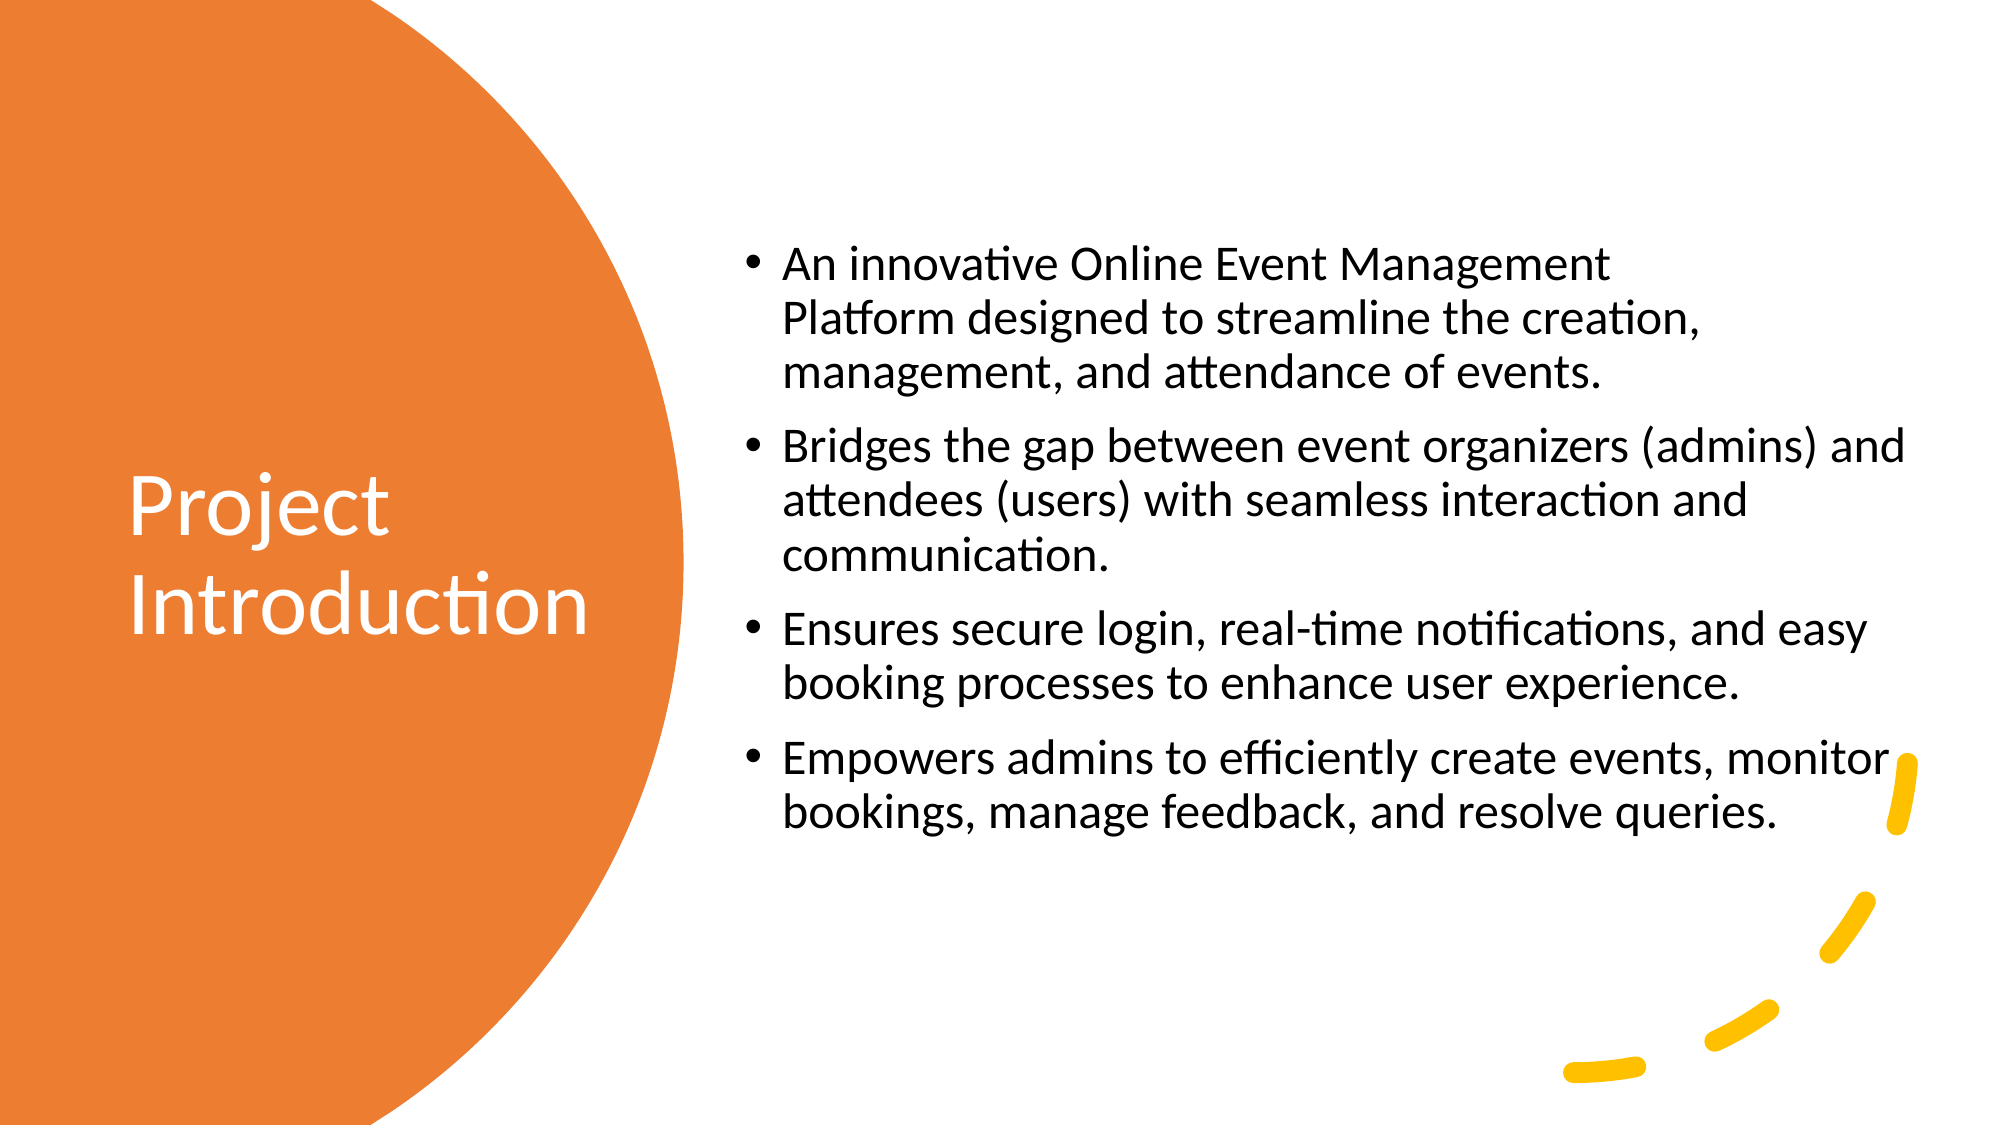

An innovative Online Event Management Platform designed to streamline the creation, management, and attendance of events.
Bridges the gap between event organizers (admins) and attendees (users) with seamless interaction and communication.
Ensures secure login, real-time notifications, and easy booking processes to enhance user experience.
Empowers admins to efficiently create events, monitor bookings, manage feedback, and resolve queries.

# Project Introduction